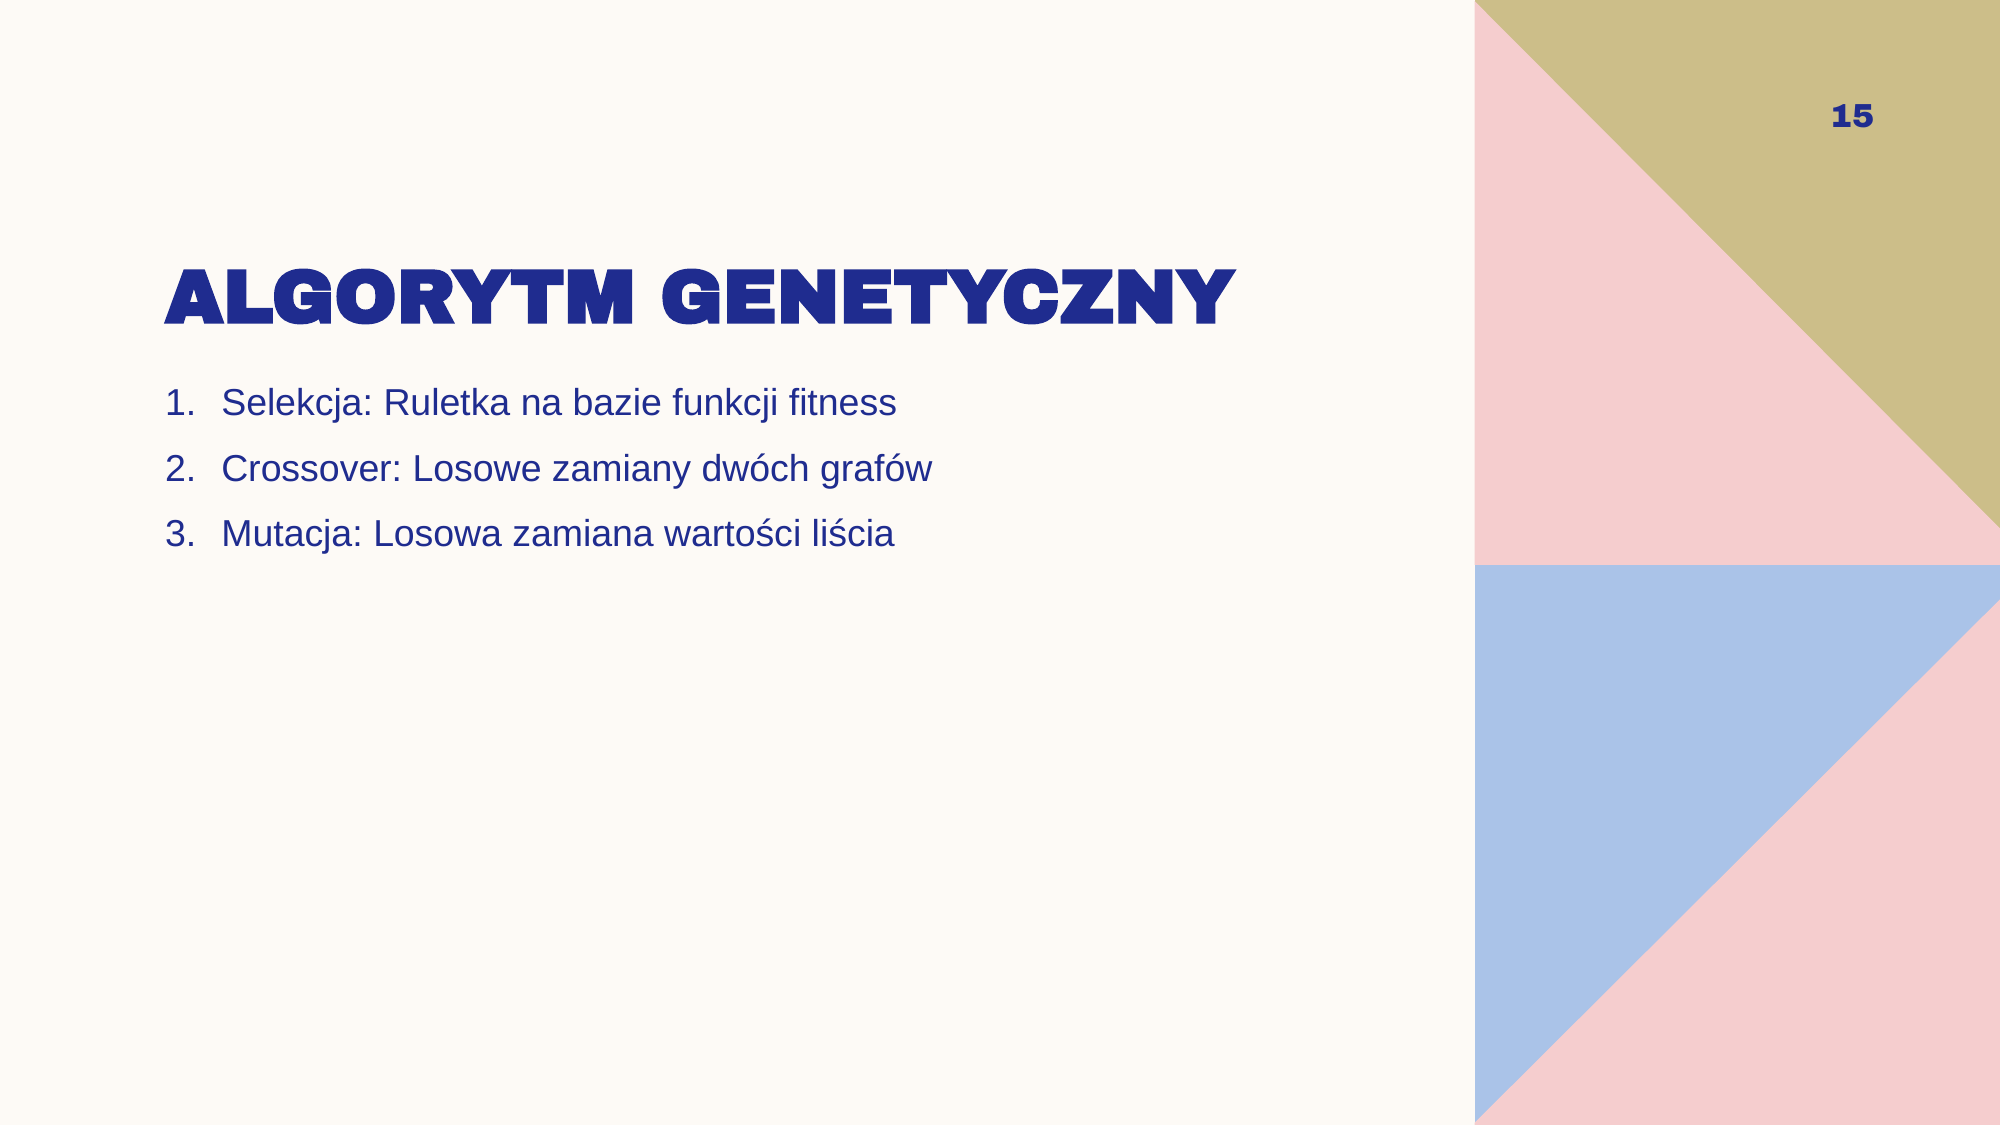

15
# Algorytm Genetyczny
Selekcja: Ruletka na bazie funkcji fitness
Crossover: Losowe zamiany dwóch grafów
Mutacja: Losowa zamiana wartości liścia